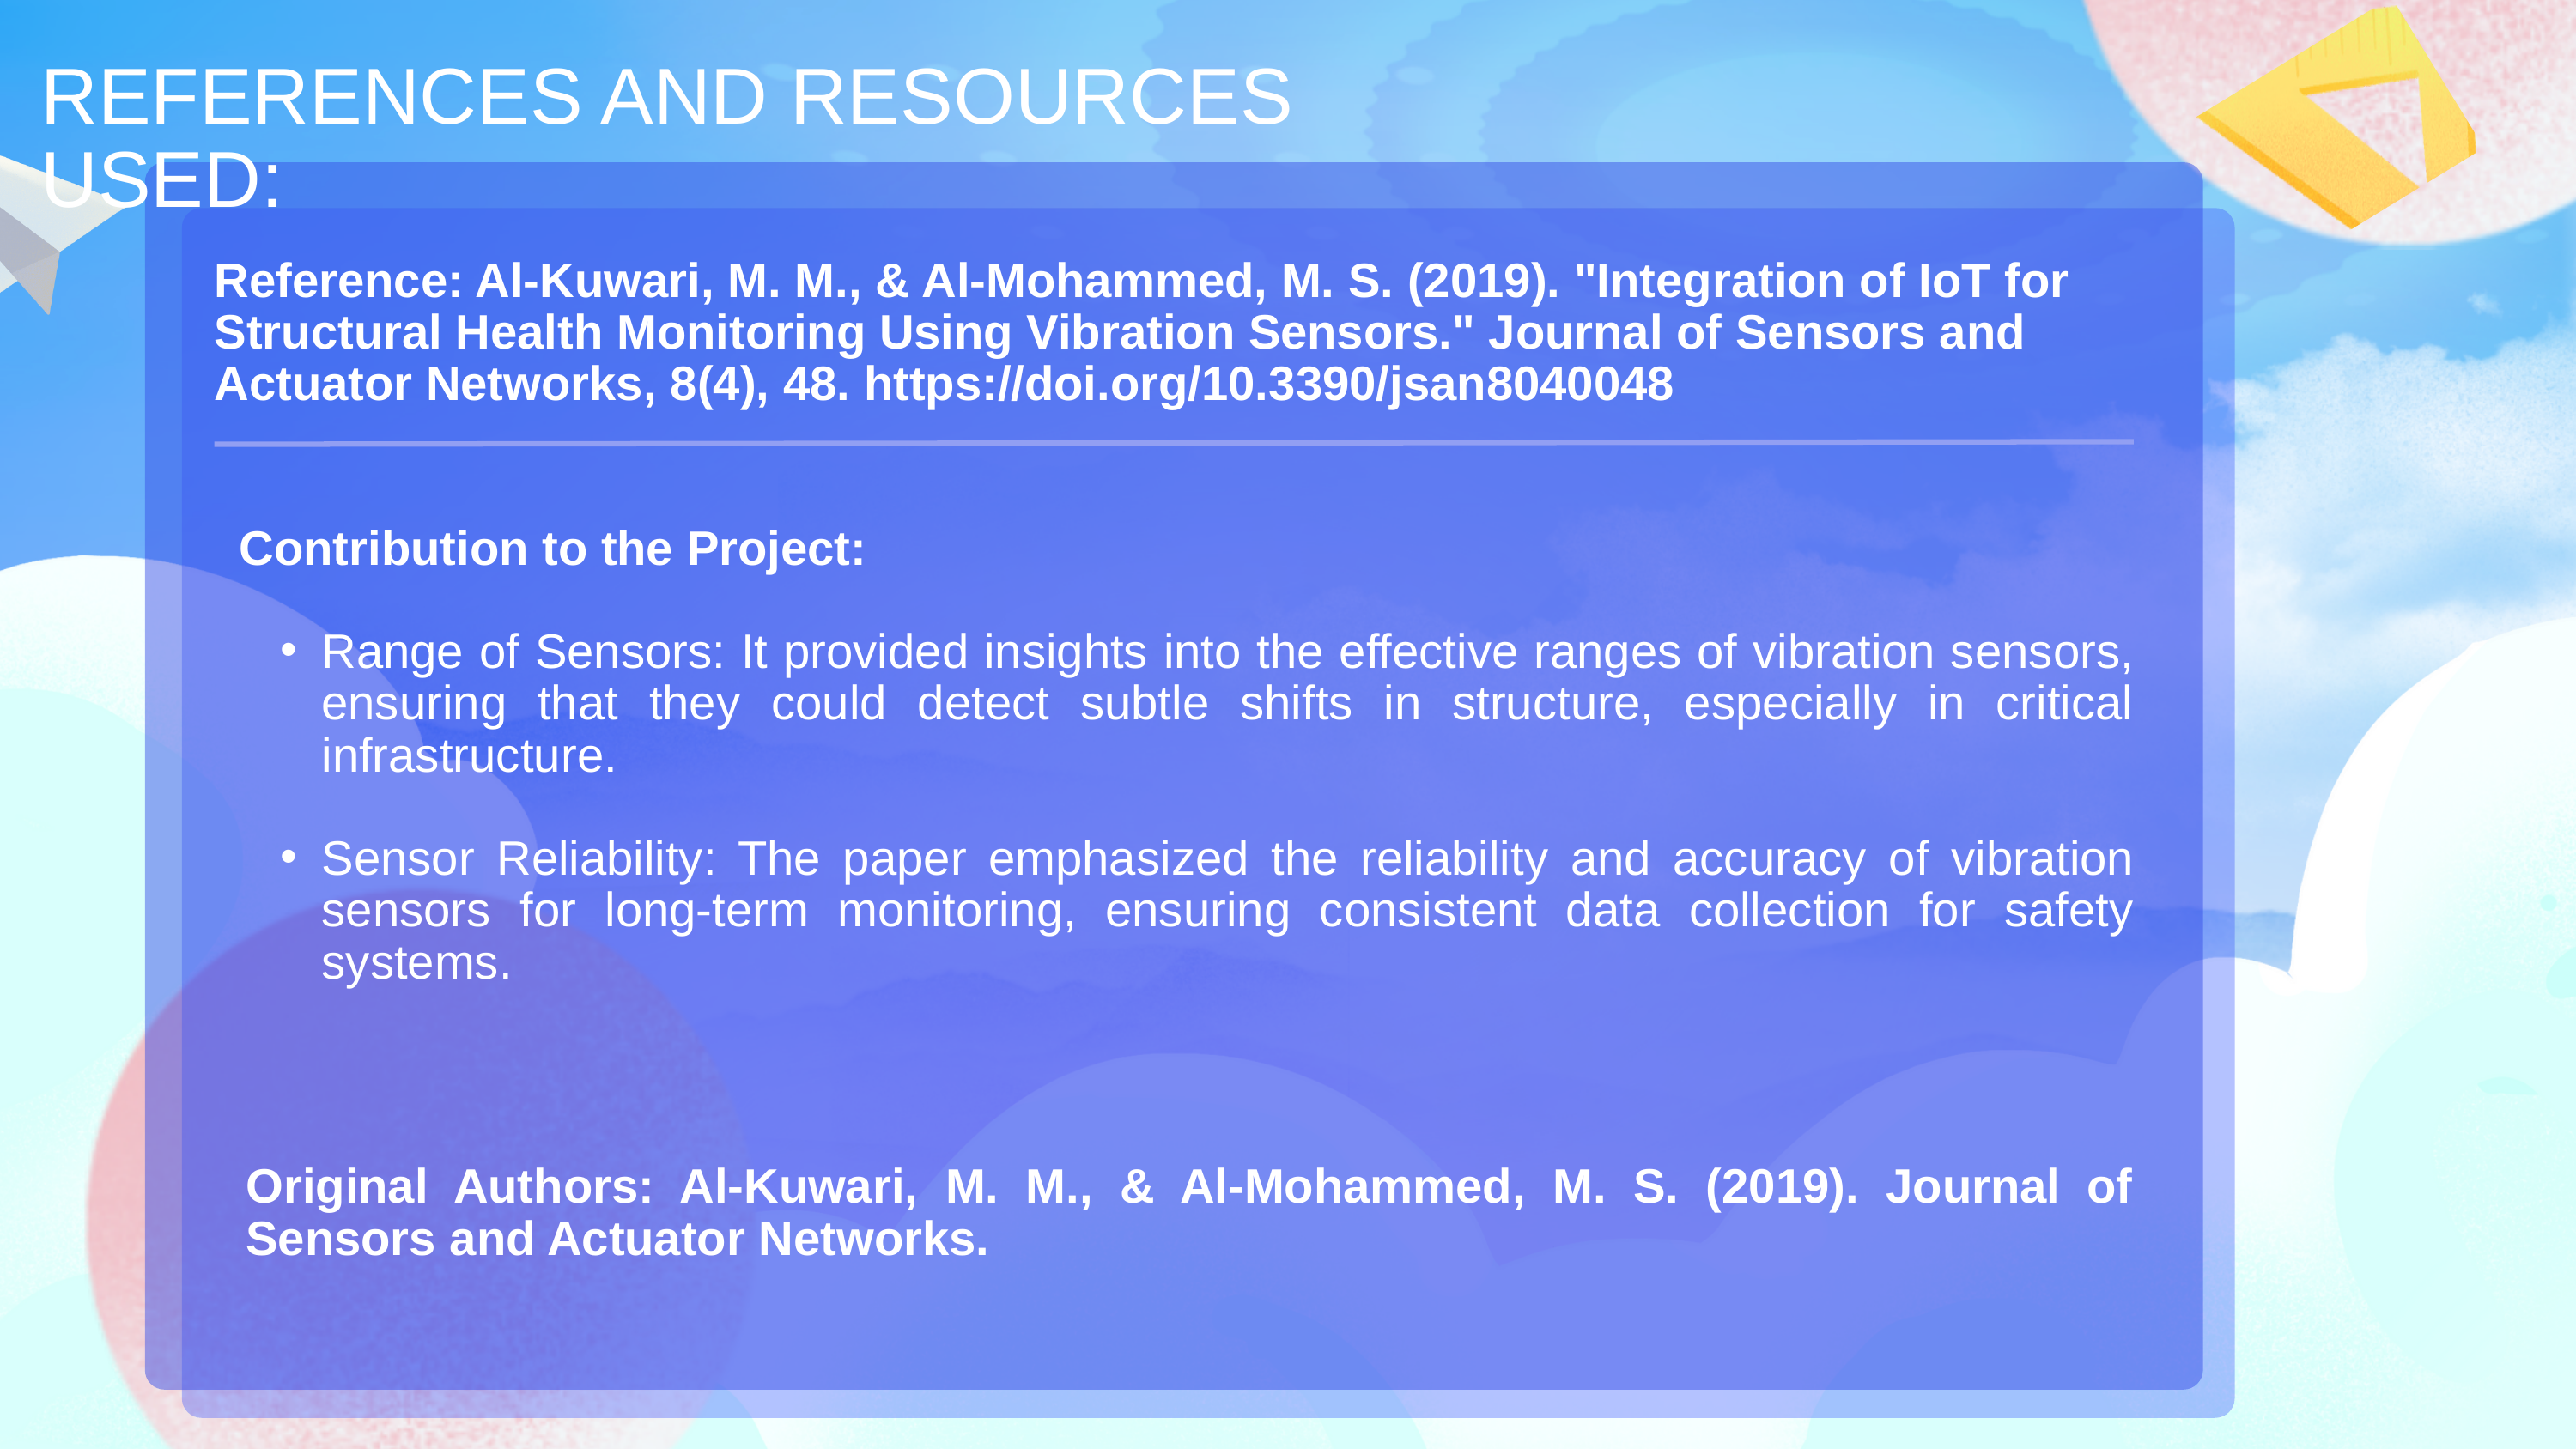

REFERENCES AND RESOURCES USED:

Reference: Al-Kuwari, M. M., & Al-Mohammed, M. S. (2019). "Integration of IoT for Structural Health Monitoring Using Vibration Sensors." Journal of Sensors and Actuator Networks, 8(4), 48. https://doi.org/10.3390/jsan8040048

Contribution to the Project:

Range of Sensors: It provided insights into the effective ranges of vibration sensors, ensuring that they could detect subtle shifts in structure, especially in critical infrastructure.

Sensor Reliability: The paper emphasized the reliability and accuracy of vibration sensors for long-term monitoring, ensuring consistent data collection for safety systems.

Original Authors: Al-Kuwari, M. M., & Al-Mohammed, M. S. (2019). Journal of Sensors and Actuator Networks.